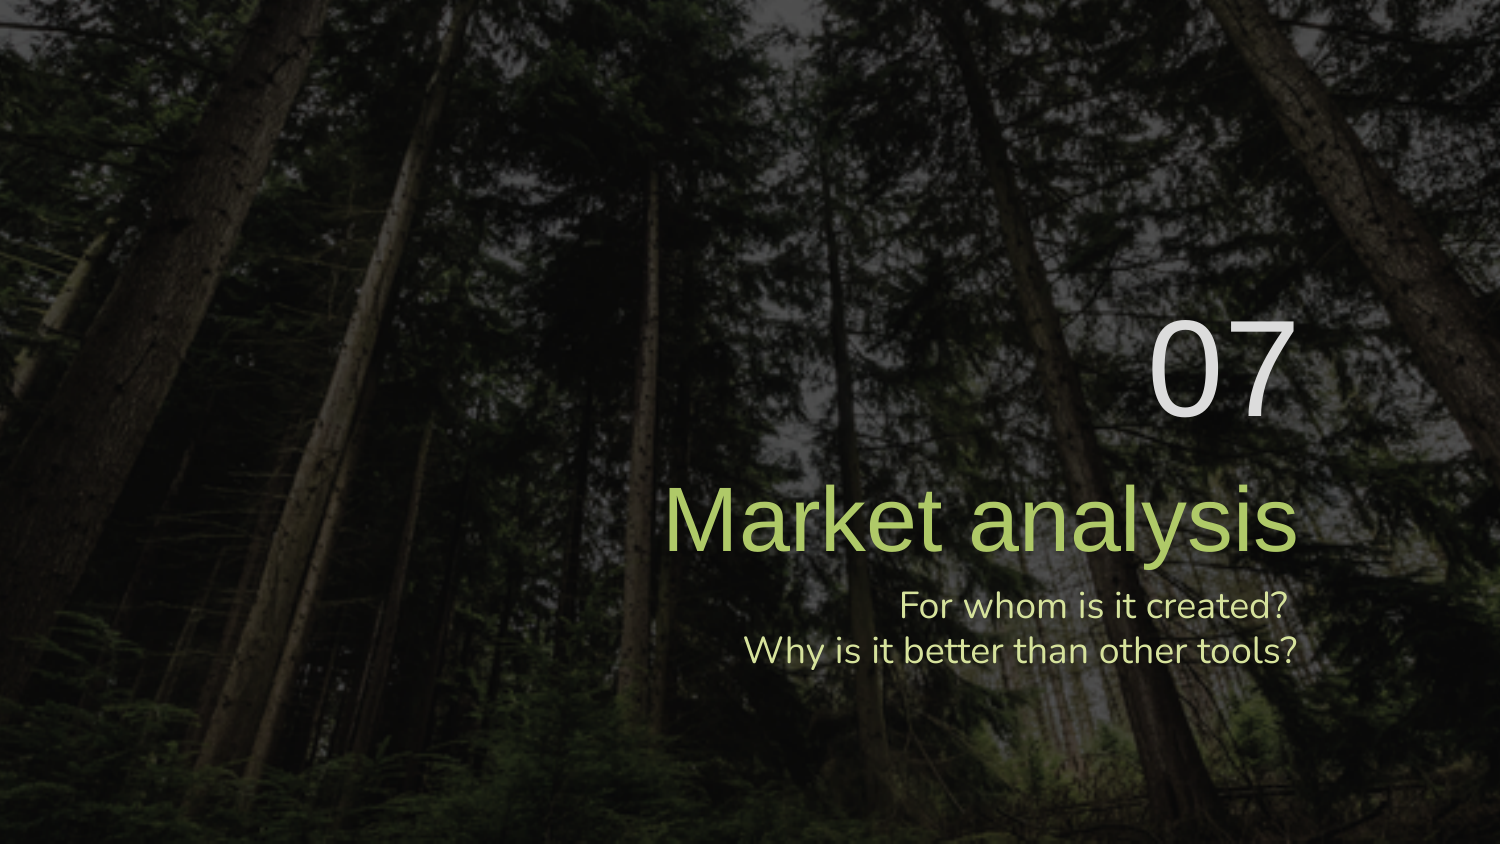

07
Market analysis
For whom is it created?
Why is it better than other tools?